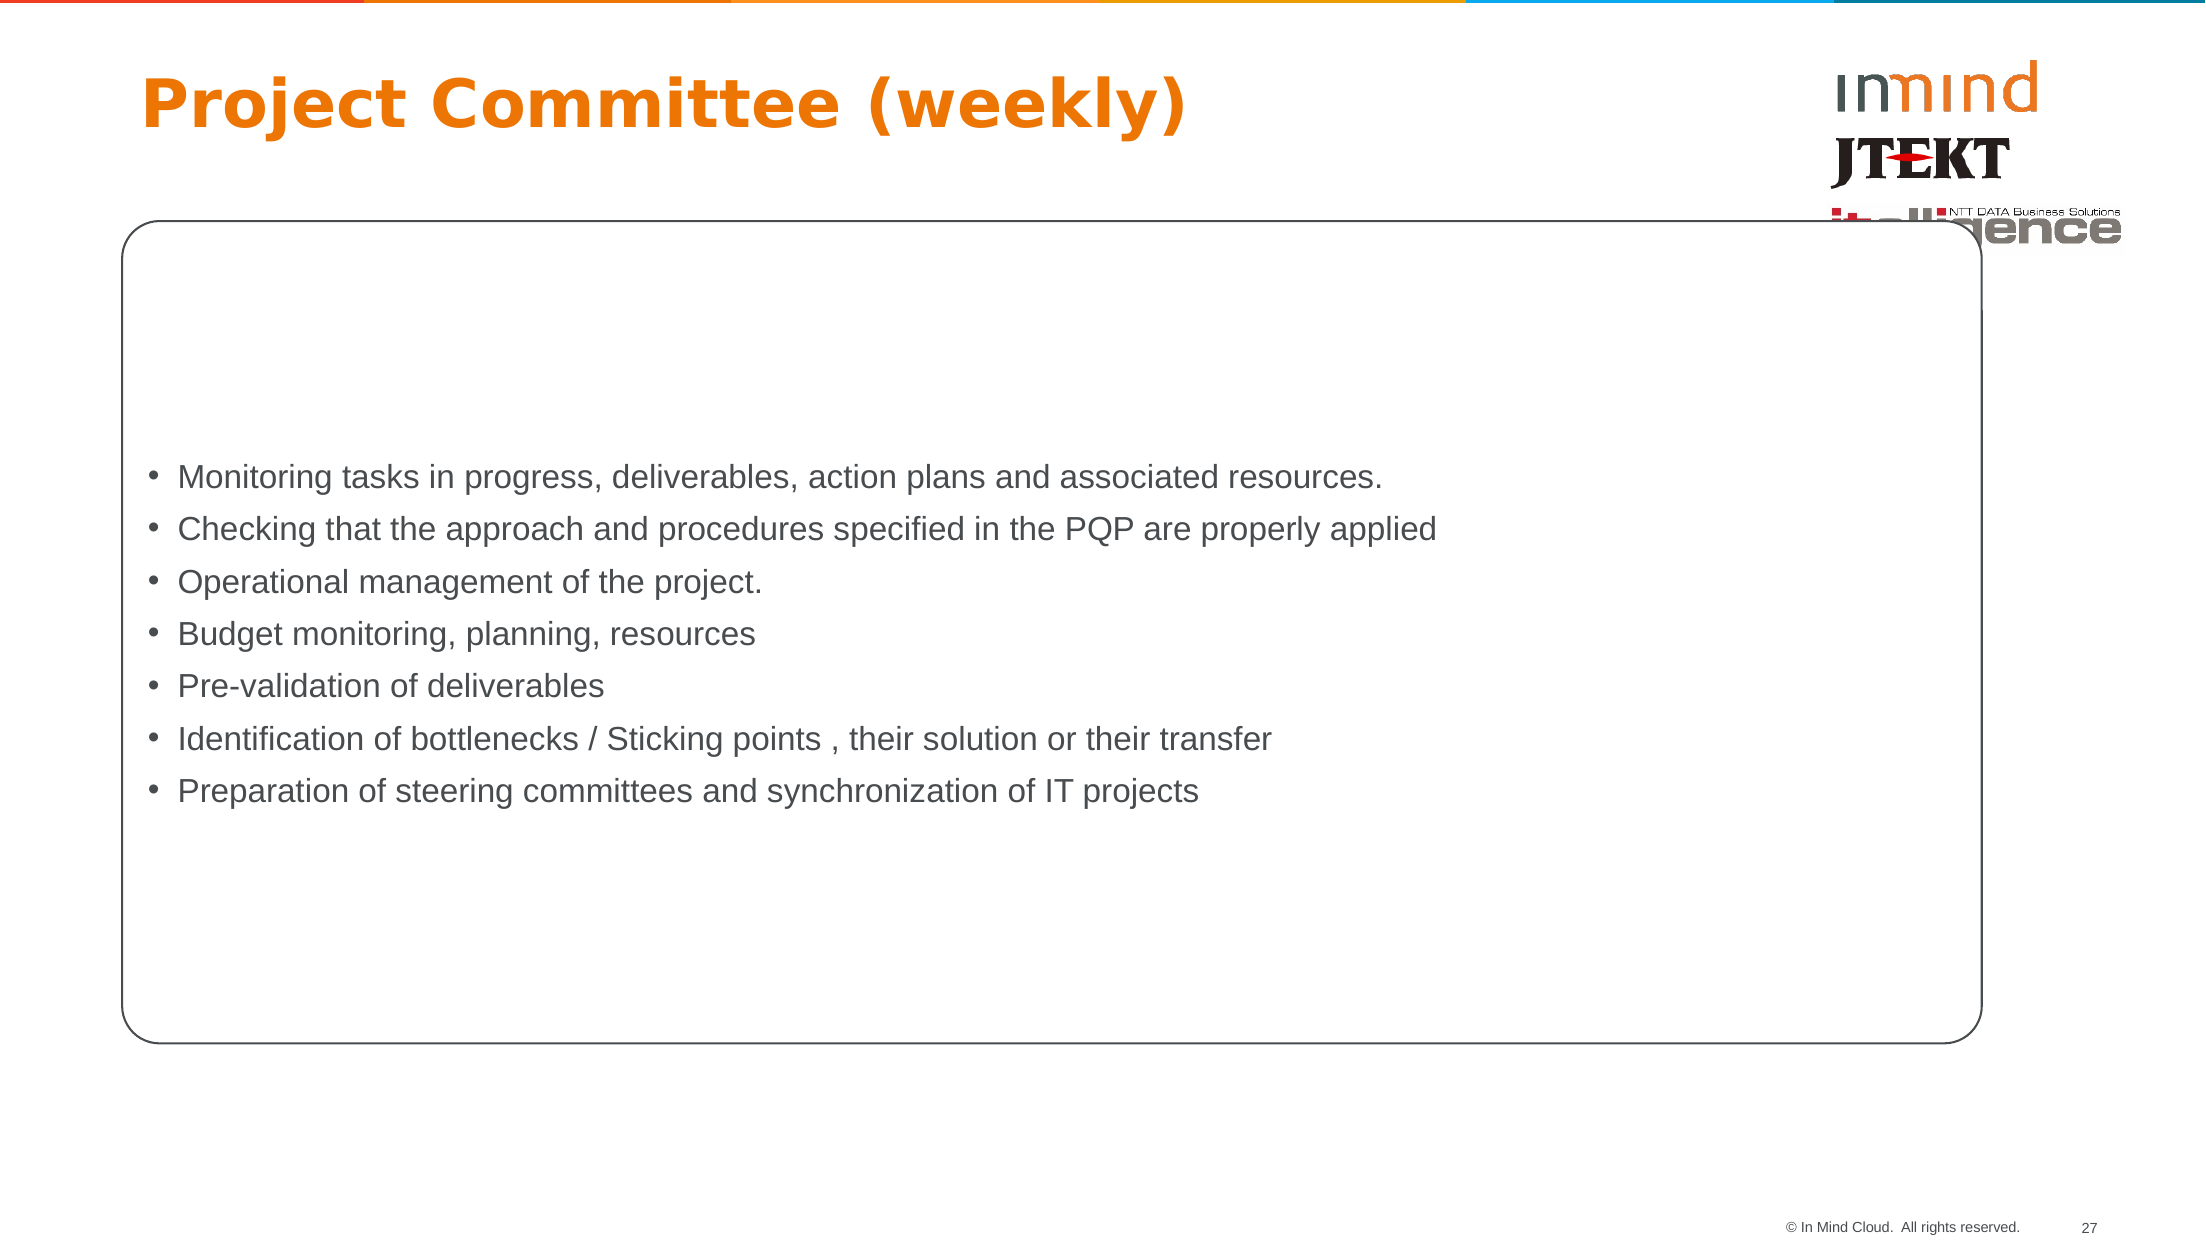

Project Committee (weekly)
Monitoring tasks in progress, deliverables, action plans and associated resources.
Checking that the approach and procedures specified in the PQP are properly applied
Operational management of the project.
Budget monitoring, planning, resources
Pre-validation of deliverables
Identification of bottlenecks / Sticking points , their solution or their transfer
Preparation of steering committees and synchronization of IT projects